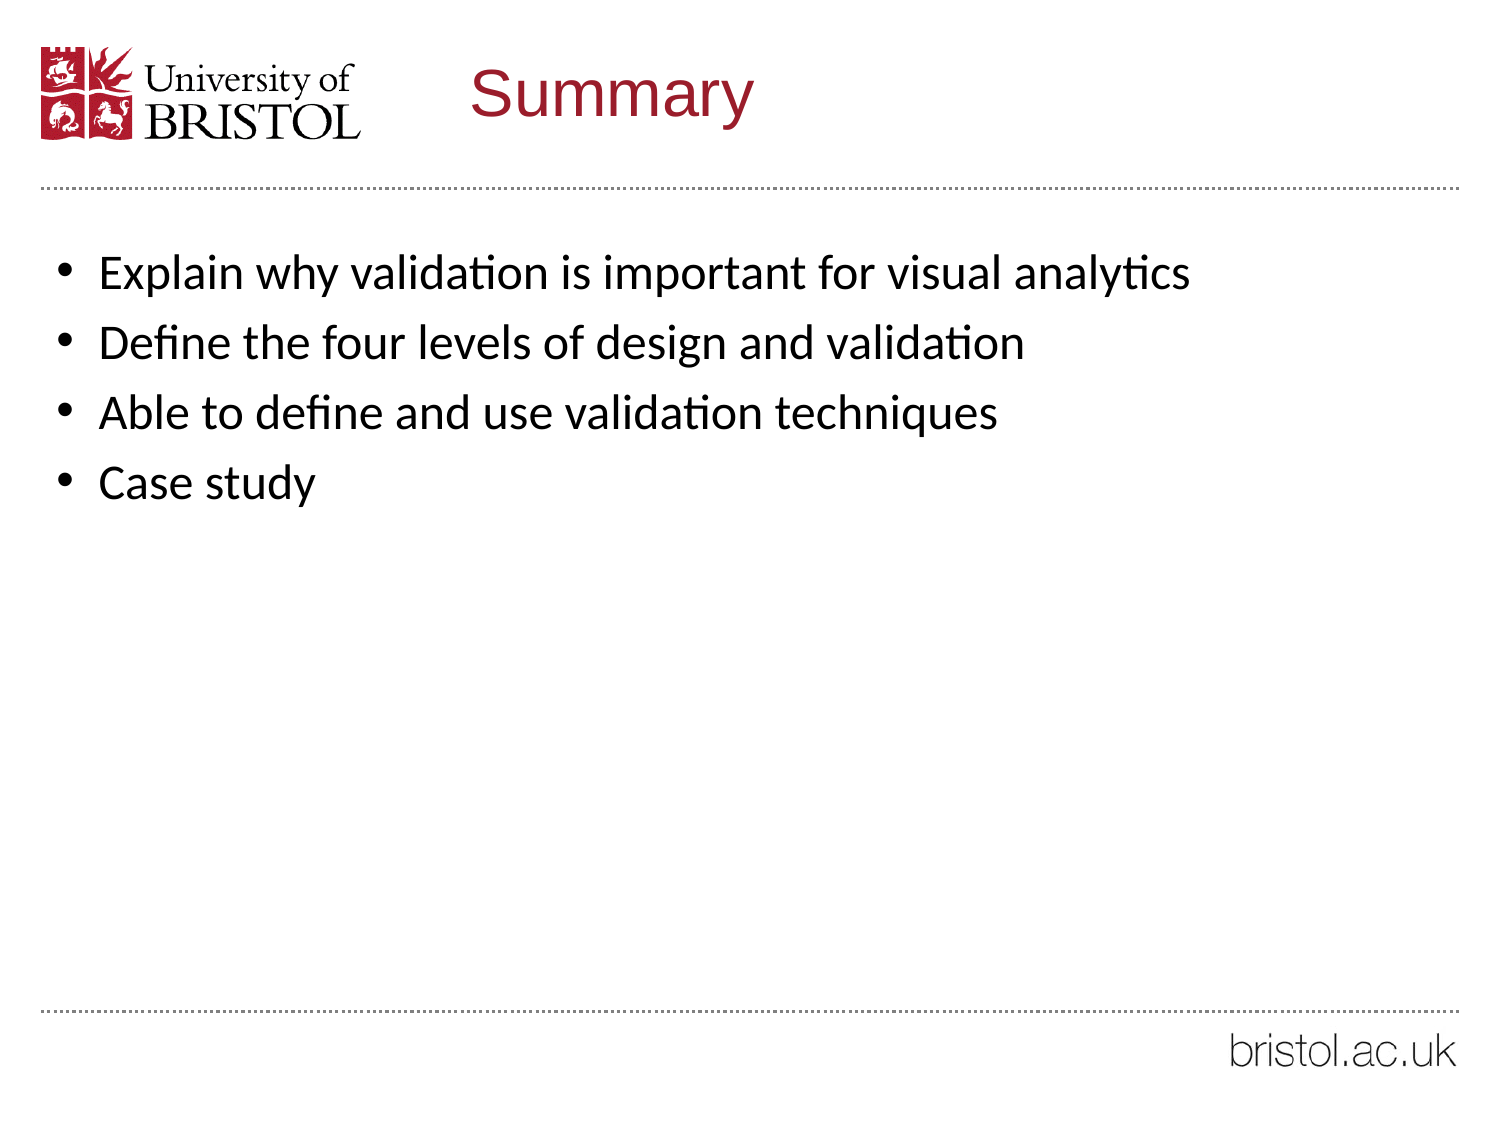

# Summary
Explain why validation is important for visual analytics
Define the four levels of design and validation
Able to define and use validation techniques
Case study